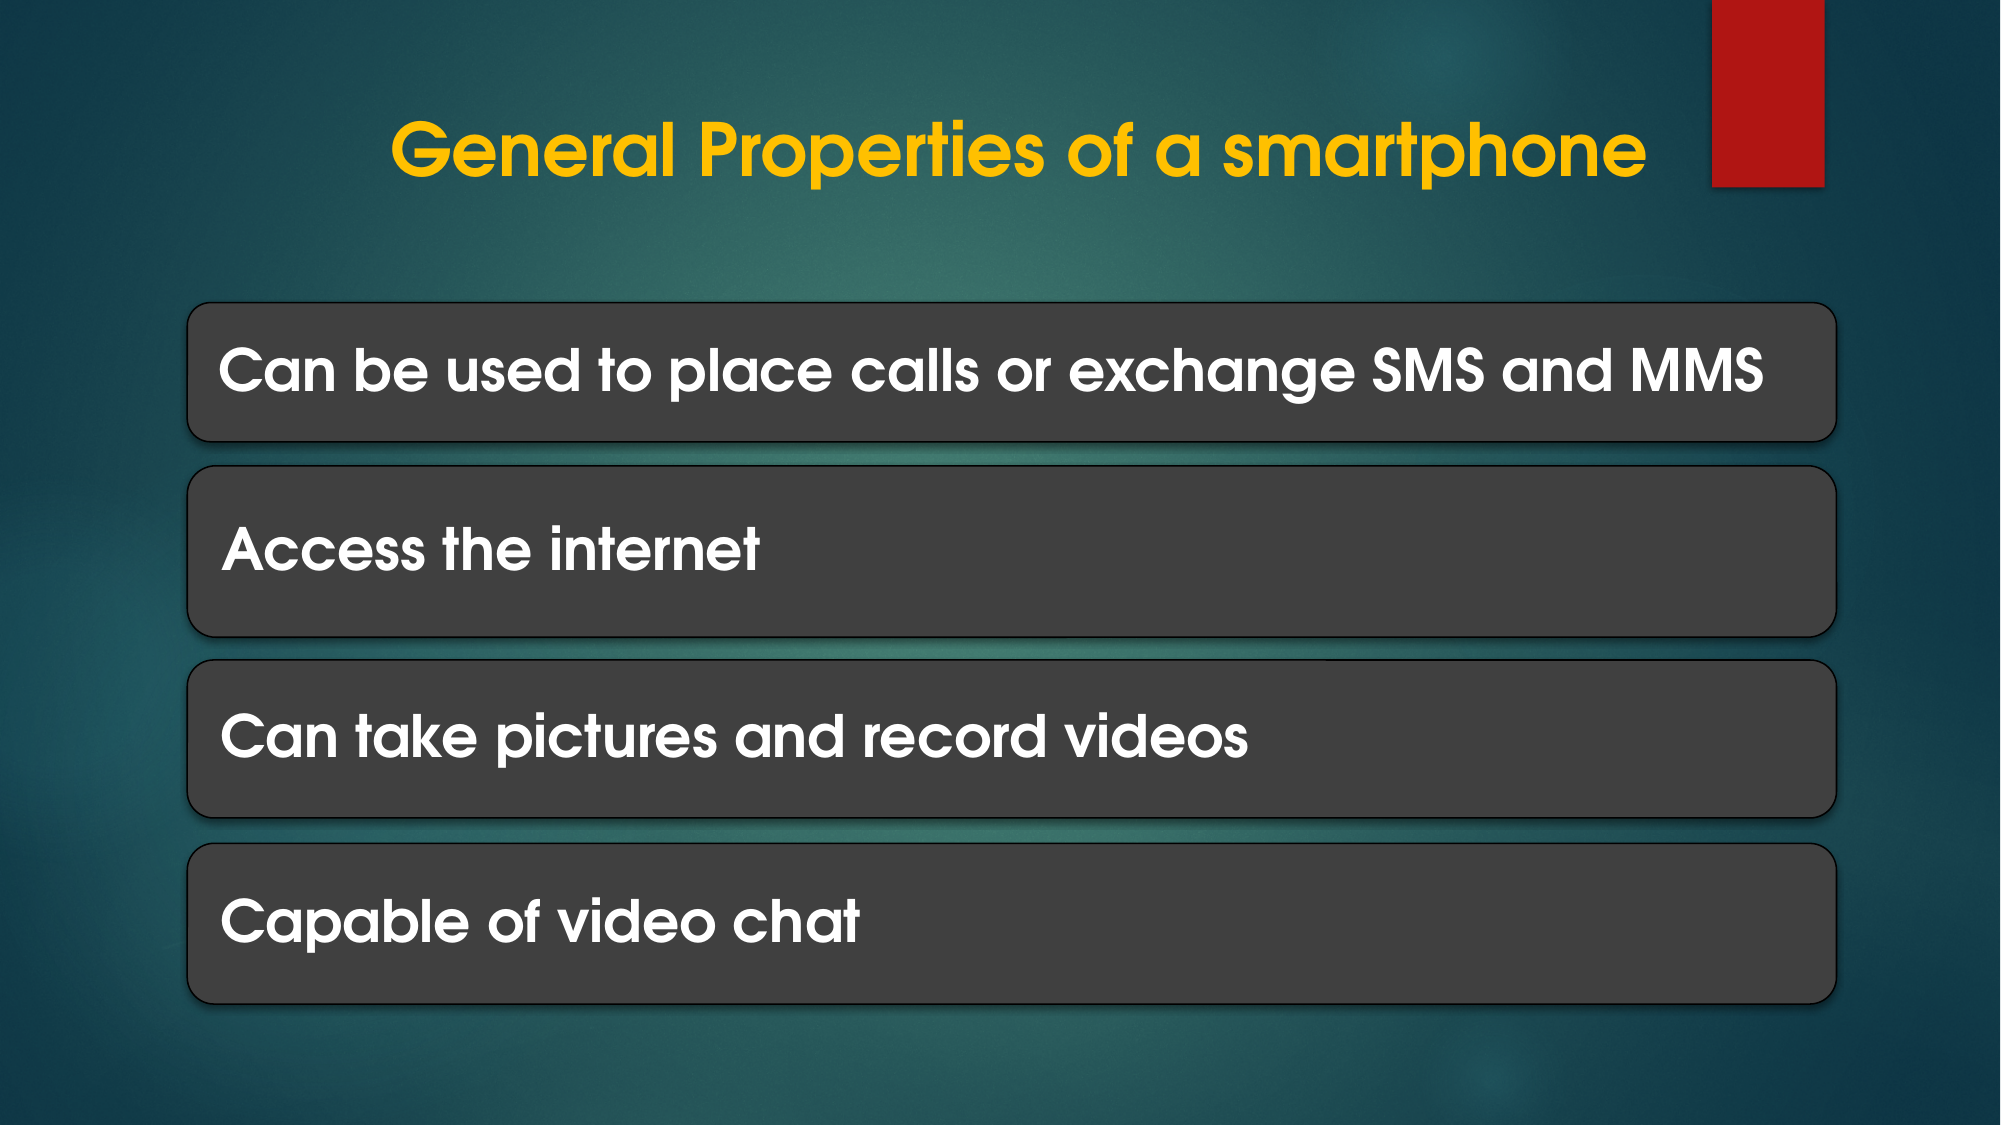

# General Properties of a smartphone
Can be used to place calls or exchange SMS and MMS
Access the internet
Can take pictures and record videos
Capable of video chat